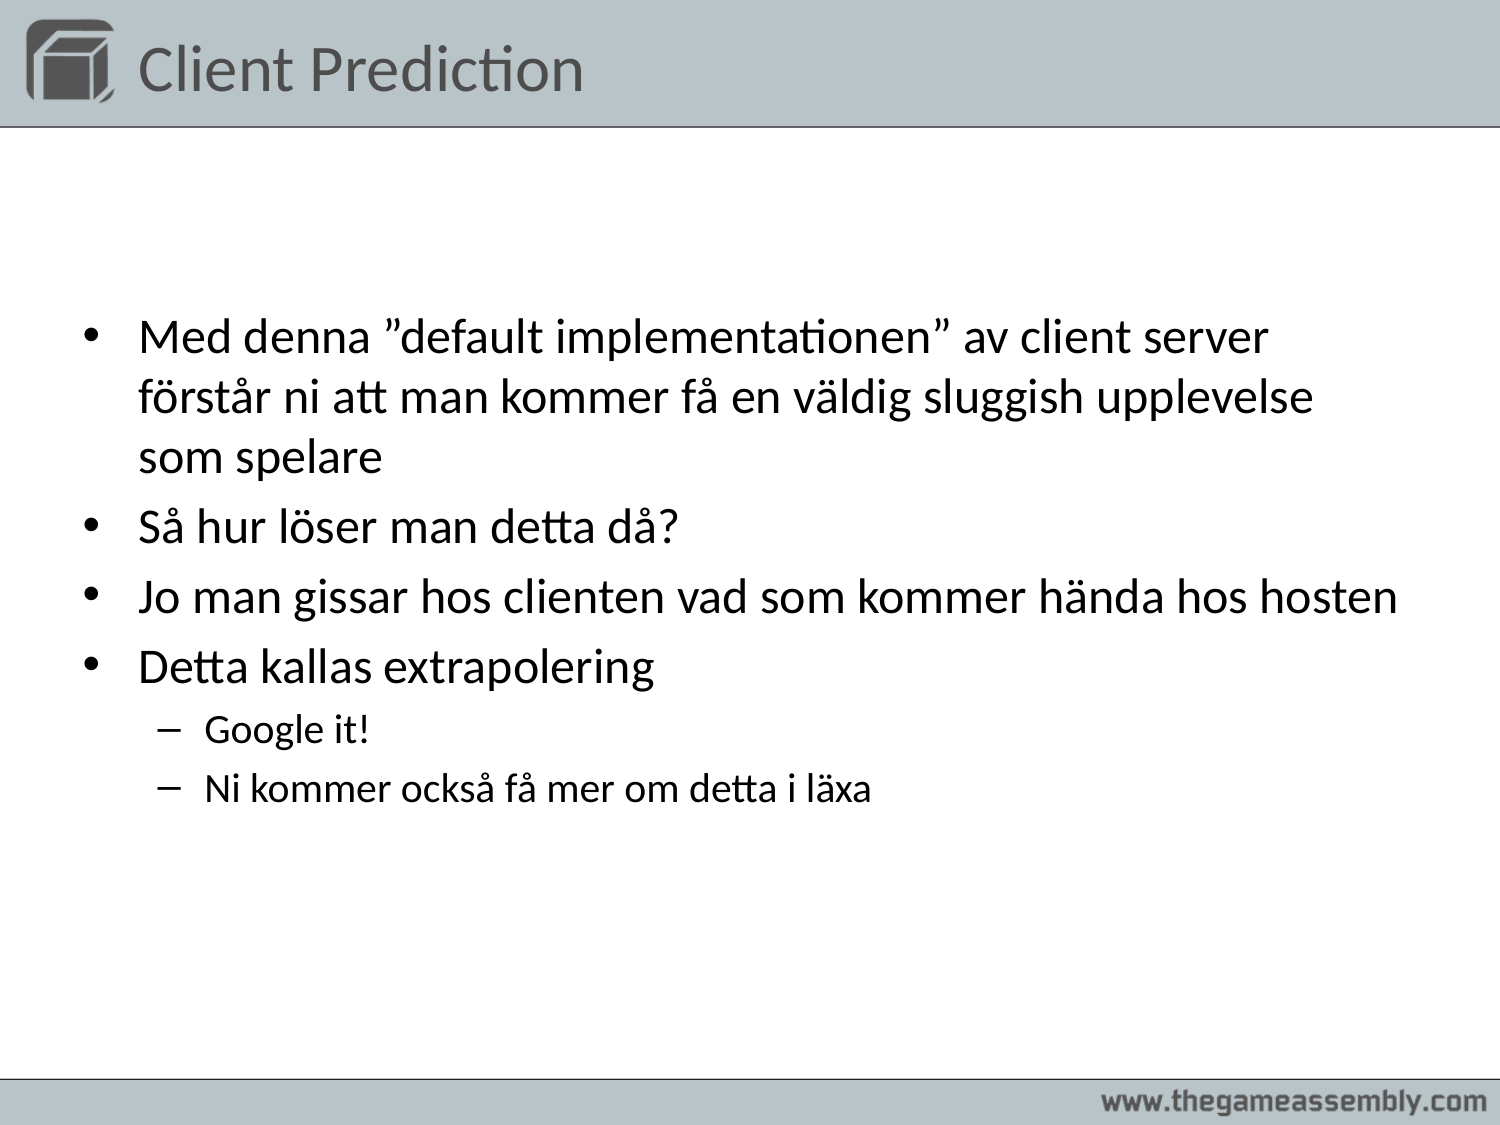

Client Prediction
Med denna ”default implementationen” av client server förstår ni att man kommer få en väldig sluggish upplevelse som spelare
Så hur löser man detta då?
Jo man gissar hos clienten vad som kommer hända hos hosten
Detta kallas extrapolering
Google it!
Ni kommer också få mer om detta i läxa